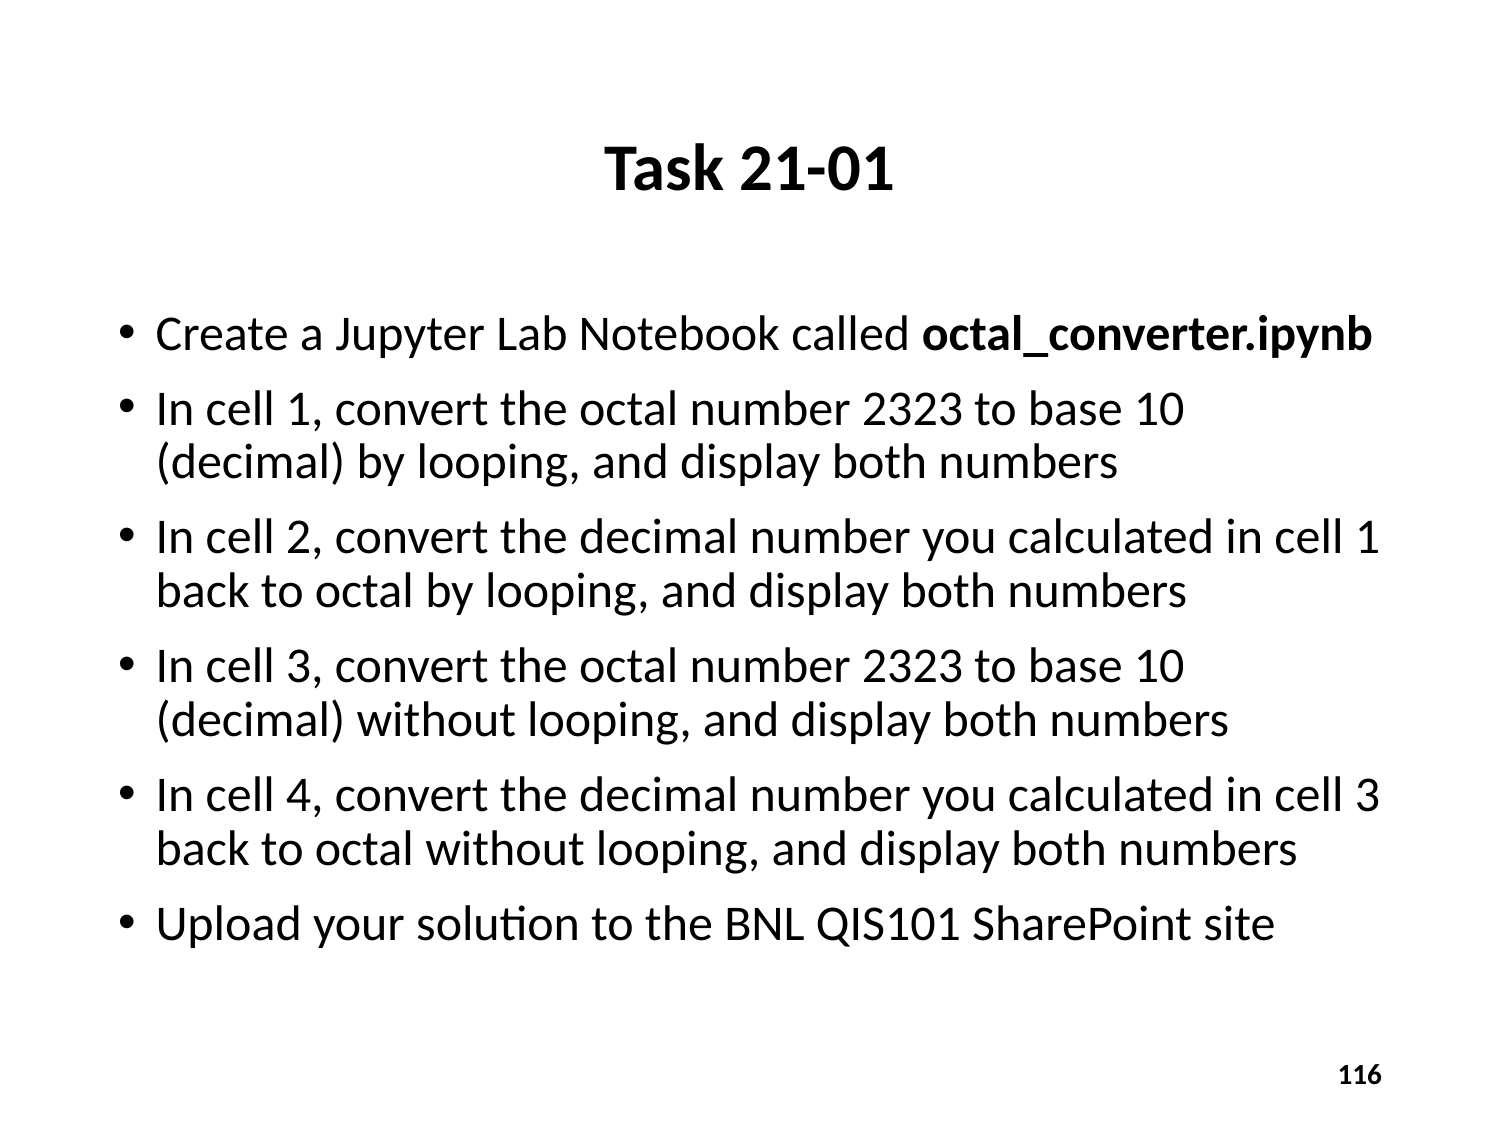

# Task 21-01
Create a Jupyter Lab Notebook called octal_converter.ipynb
In cell 1, convert the octal number 2323 to base 10 (decimal) by looping, and display both numbers
In cell 2, convert the decimal number you calculated in cell 1 back to octal by looping, and display both numbers
In cell 3, convert the octal number 2323 to base 10 (decimal) without looping, and display both numbers
In cell 4, convert the decimal number you calculated in cell 3 back to octal without looping, and display both numbers
Upload your solution to the BNL QIS101 SharePoint site
116